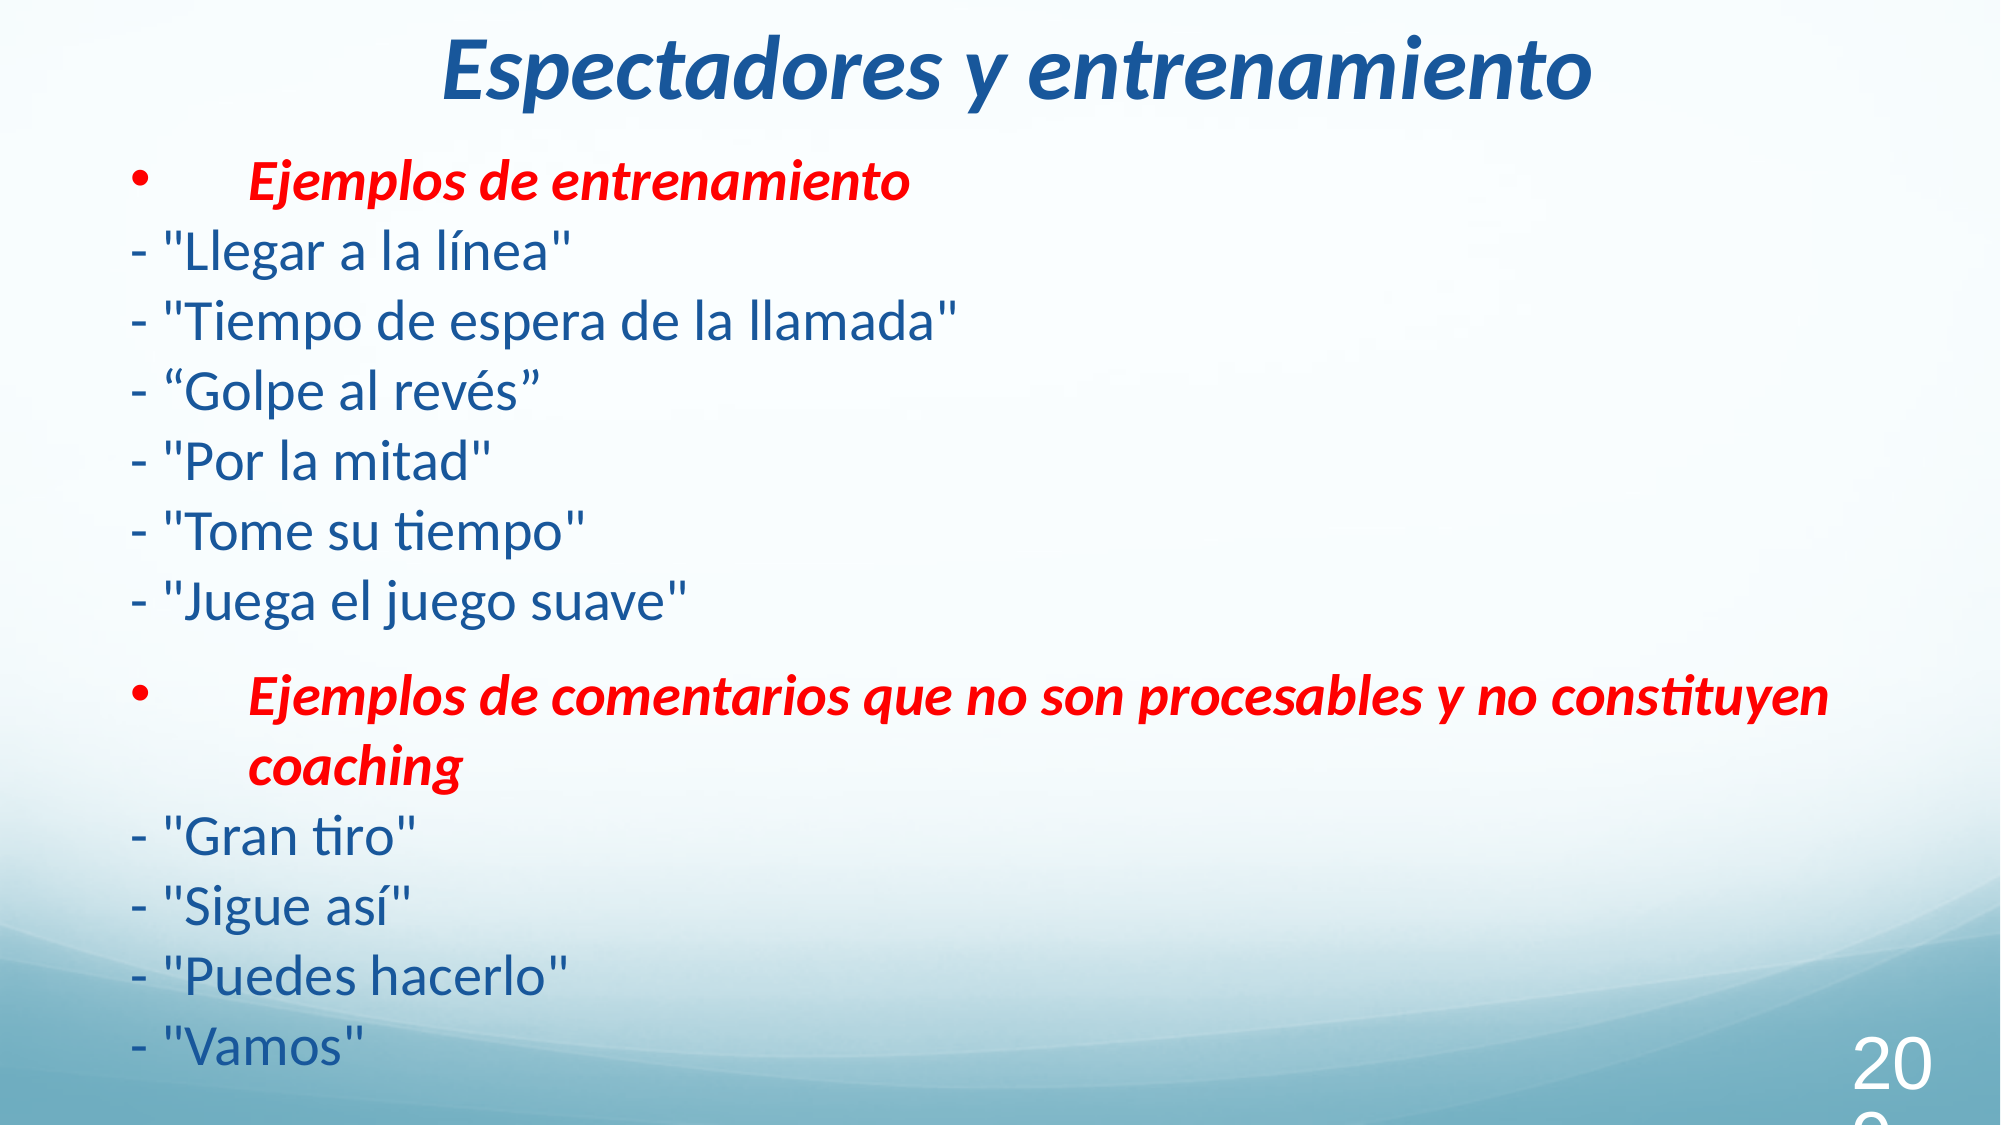

Espectadores y entrenamiento

Ejemplos de entrenamiento
- "Llegar a la línea"
- "Tiempo de espera de la llamada"
- “Golpe al revés”
- "Por la mitad"
- "Tome su tiempo"
- "Juega el juego suave"

Ejemplos de comentarios que no son procesables y no constituyen coaching
- "Gran tiro"
- "Sigue así"
- "Puedes hacerlo"
- "Vamos"

209